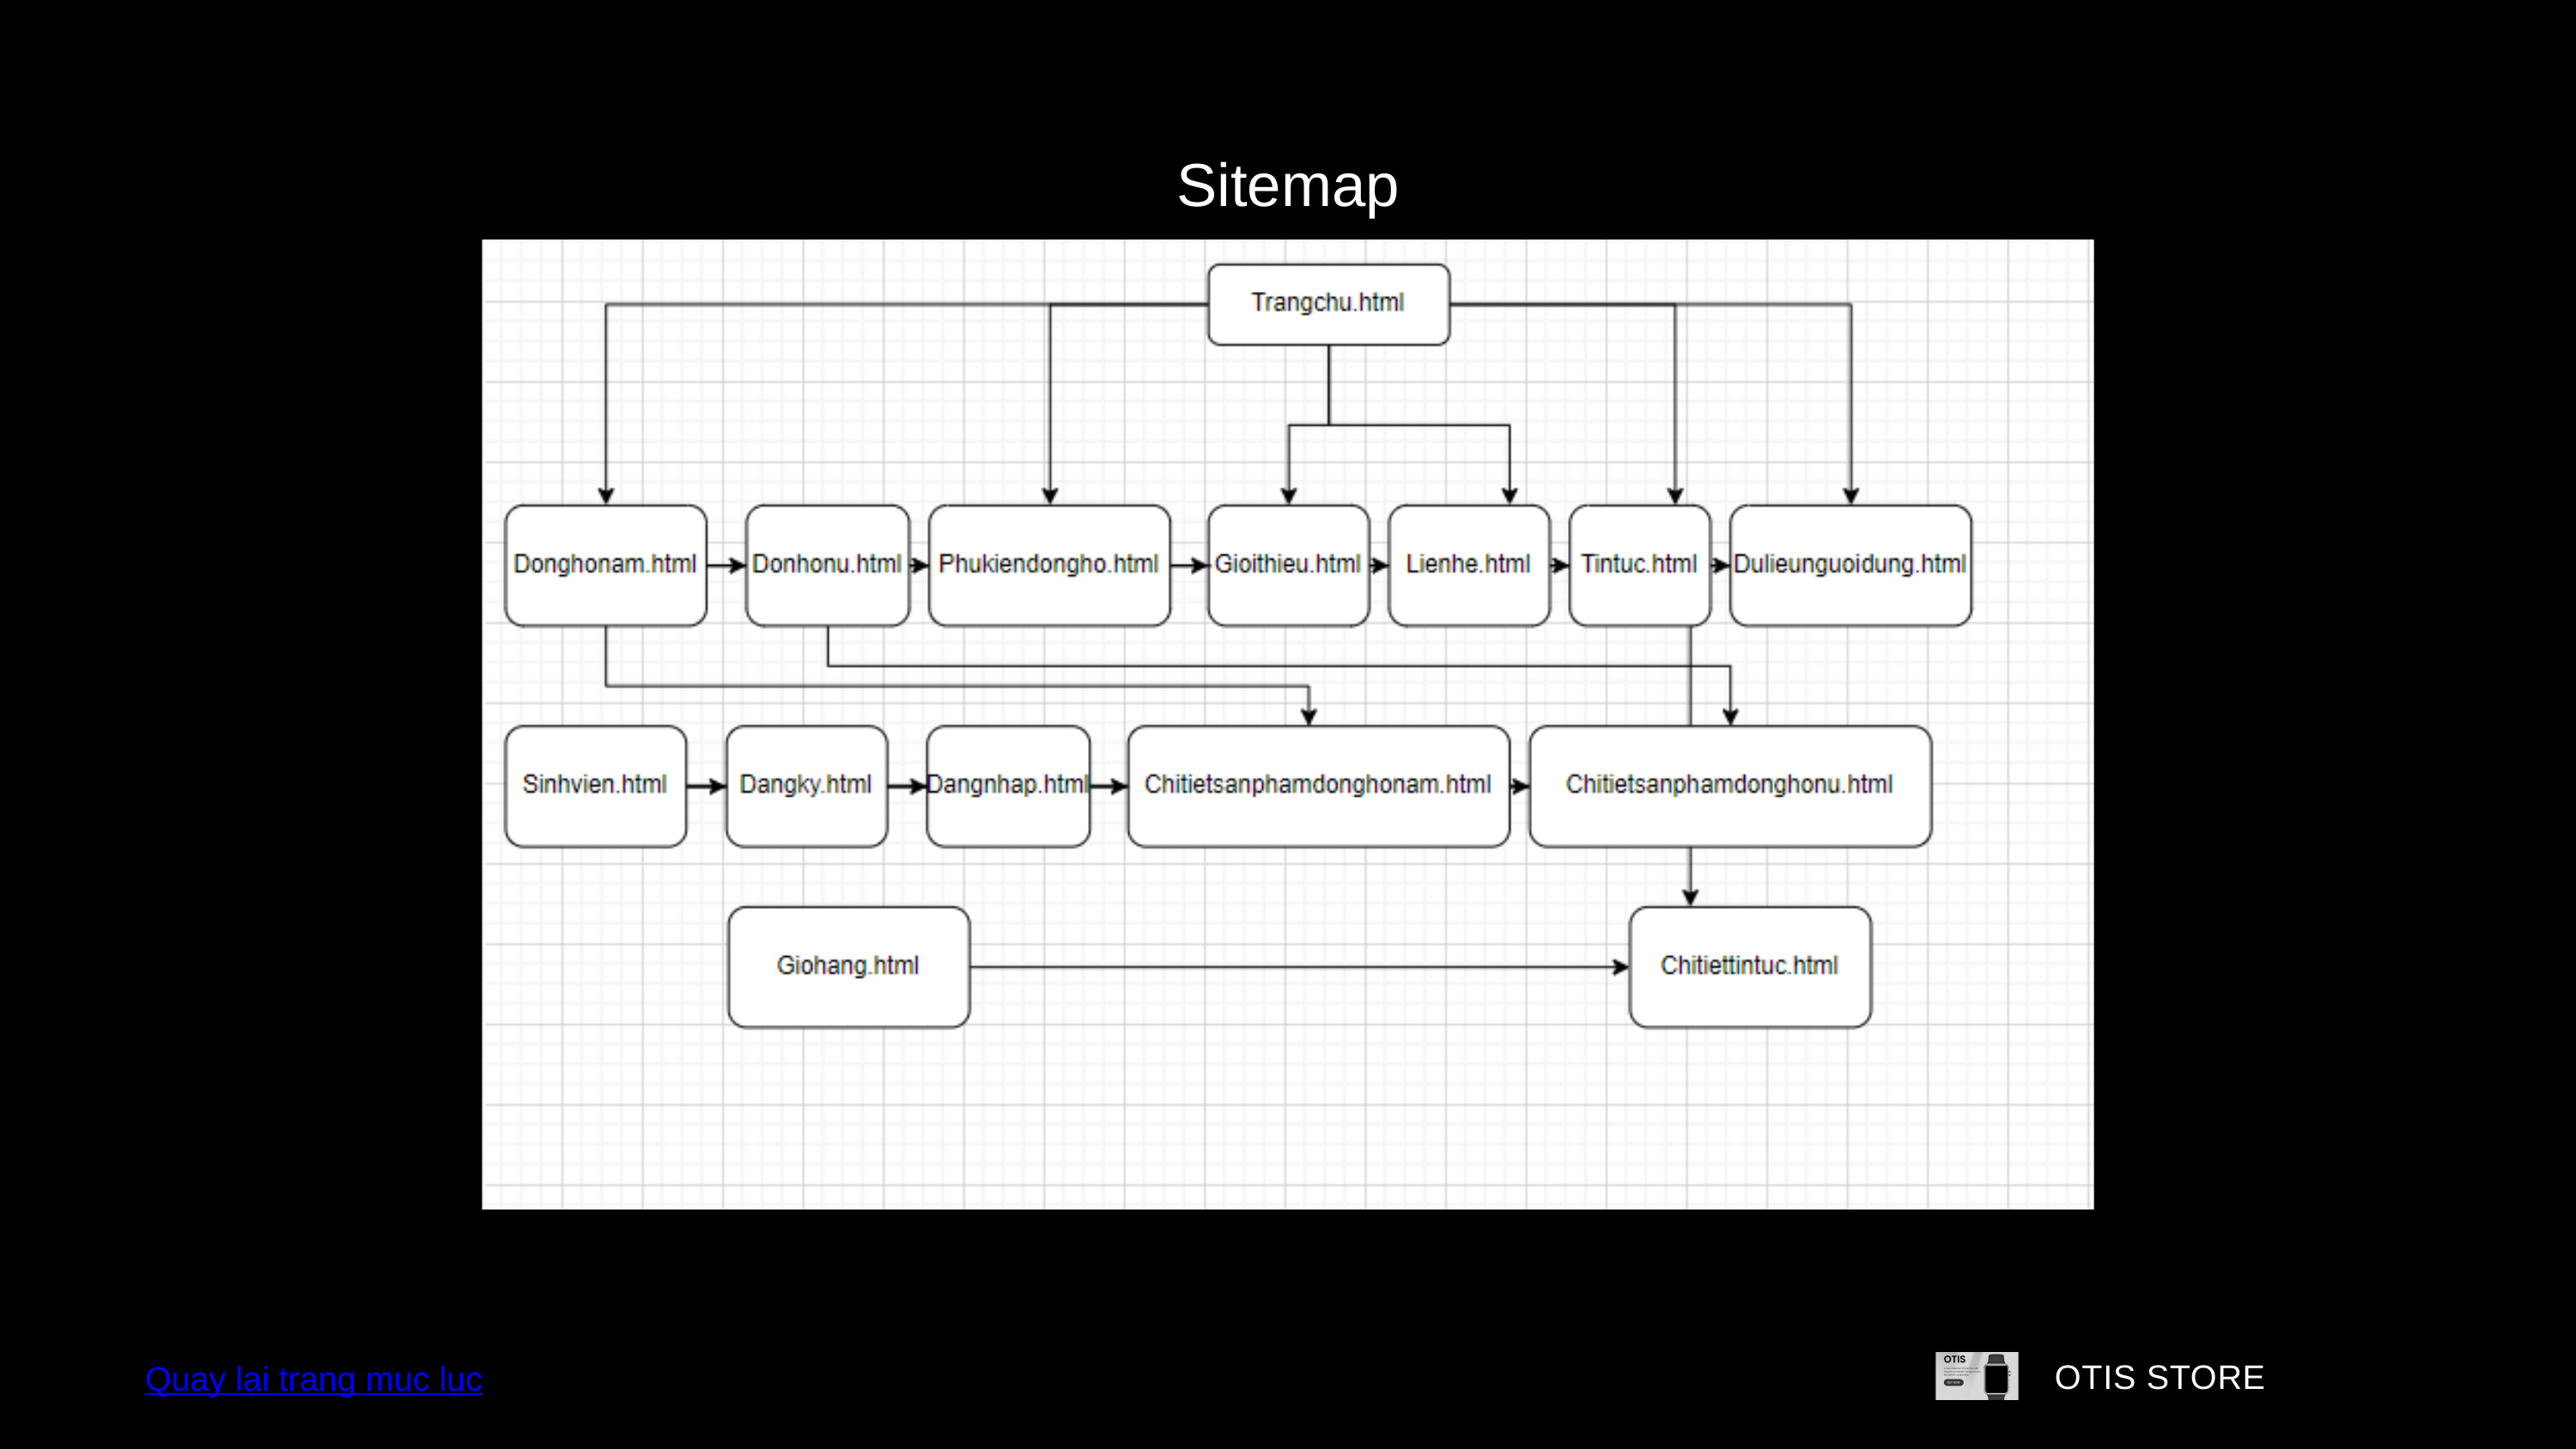

Sitemap

Quay lại trang mục lục
Quay lại trang mục lục
OTIS STORE
OTIS STORE